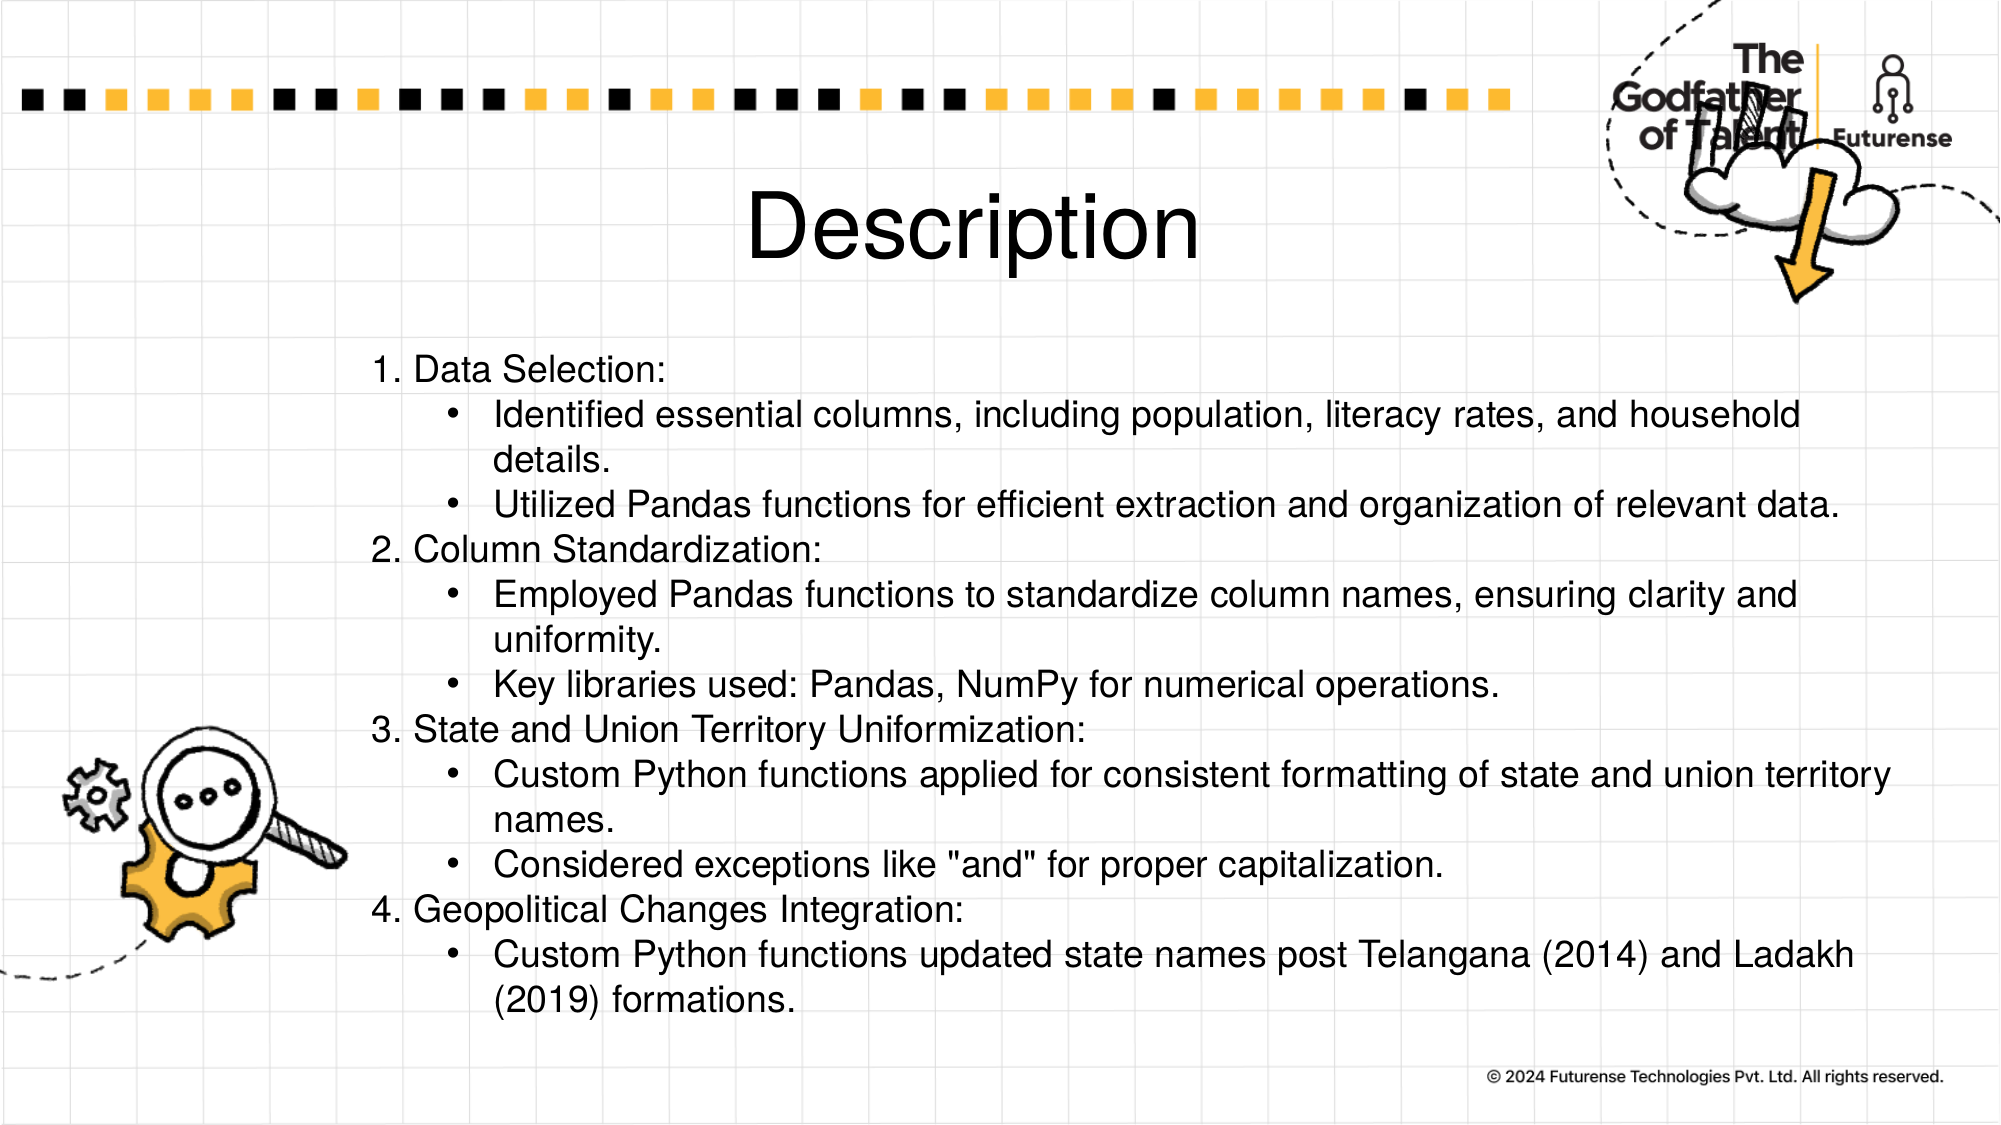

# Description
1. Data Selection:
Identified essential columns, including population, literacy rates, and household details.
Utilized Pandas functions for efficient extraction and organization of relevant data.
2. Column Standardization:
Employed Pandas functions to standardize column names, ensuring clarity and uniformity.
Key libraries used: Pandas, NumPy for numerical operations.
3. State and Union Territory Uniformization:
Custom Python functions applied for consistent formatting of state and union territory names.
Considered exceptions like "and" for proper capitalization.
4. Geopolitical Changes Integration:
Custom Python functions updated state names post Telangana (2014) and Ladakh (2019) formations.